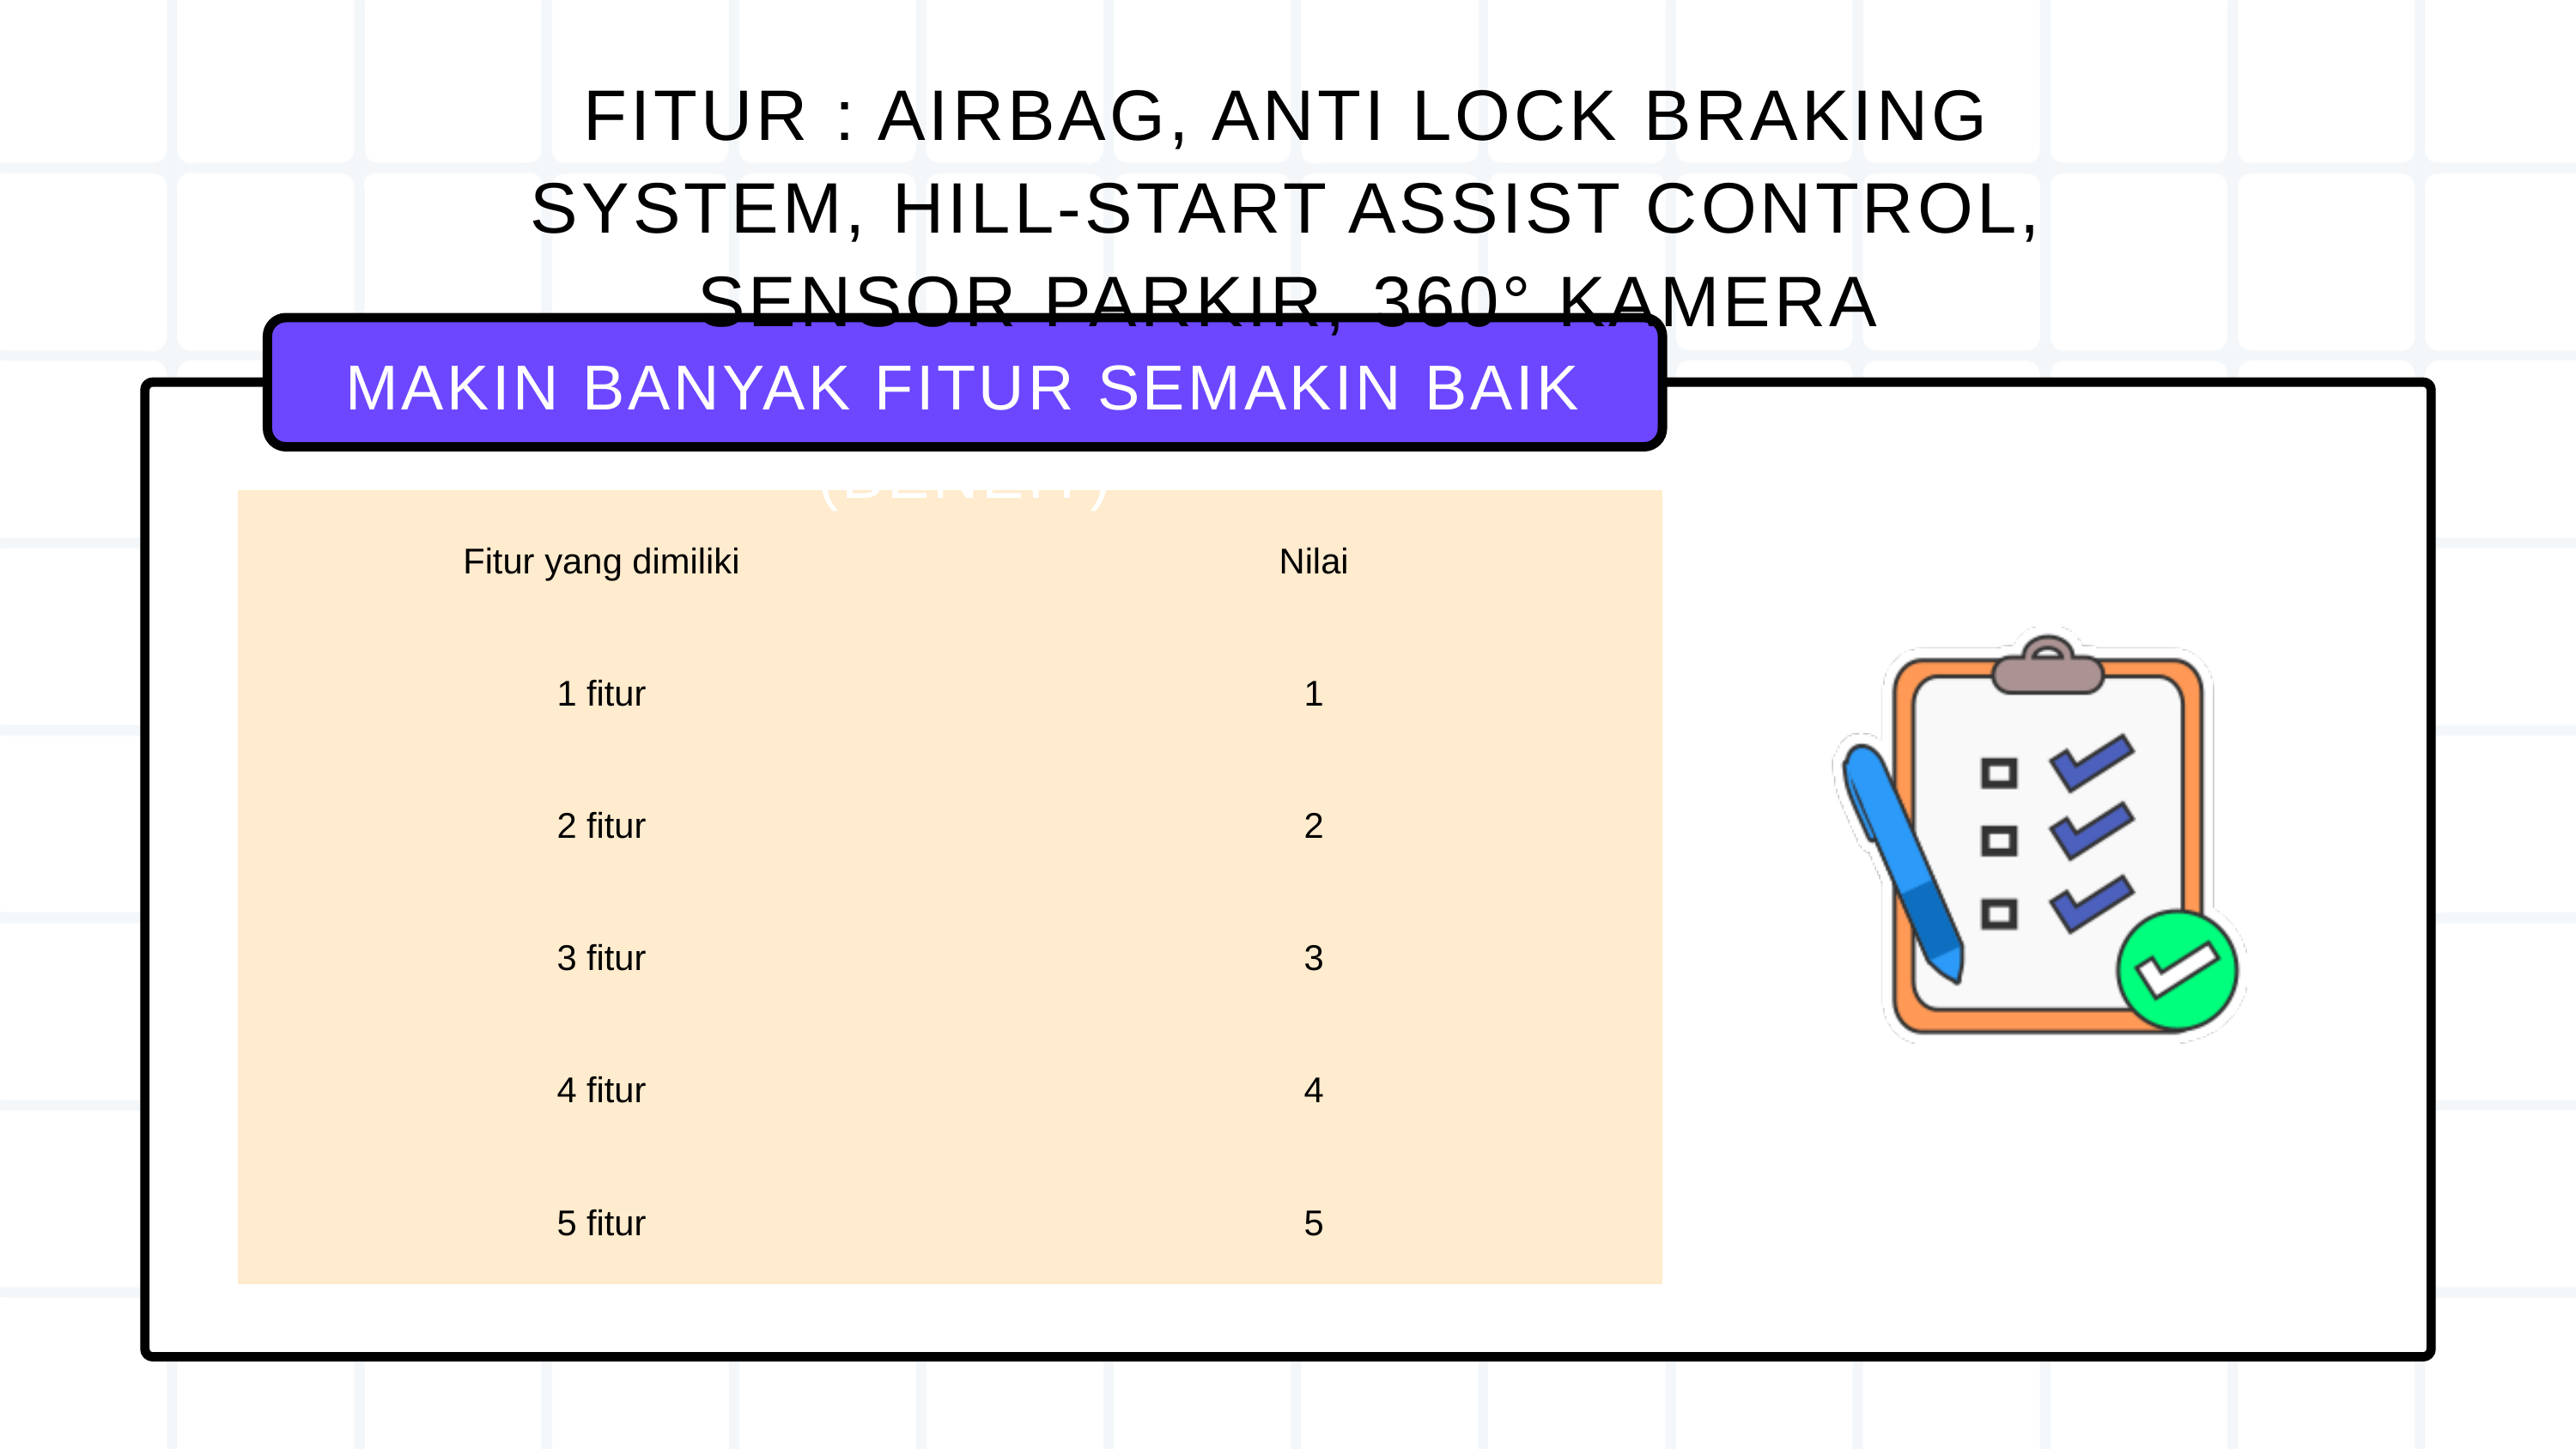

FITUR : AIRBAG, ANTI LOCK BRAKING SYSTEM, HILL-START ASSIST CONTROL, SENSOR PARKIR, 360° KAMERA

MAKIN BANYAK FITUR SEMAKIN BAIK (BENEIT)

| Fitur yang dimiliki | Nilai |
| --- | --- |
| 1 fitur | 1 |
| 2 fitur | 2 |
| 3 fitur | 3 |
| 4 fitur | 4 |
| 5 fitur | 5 |